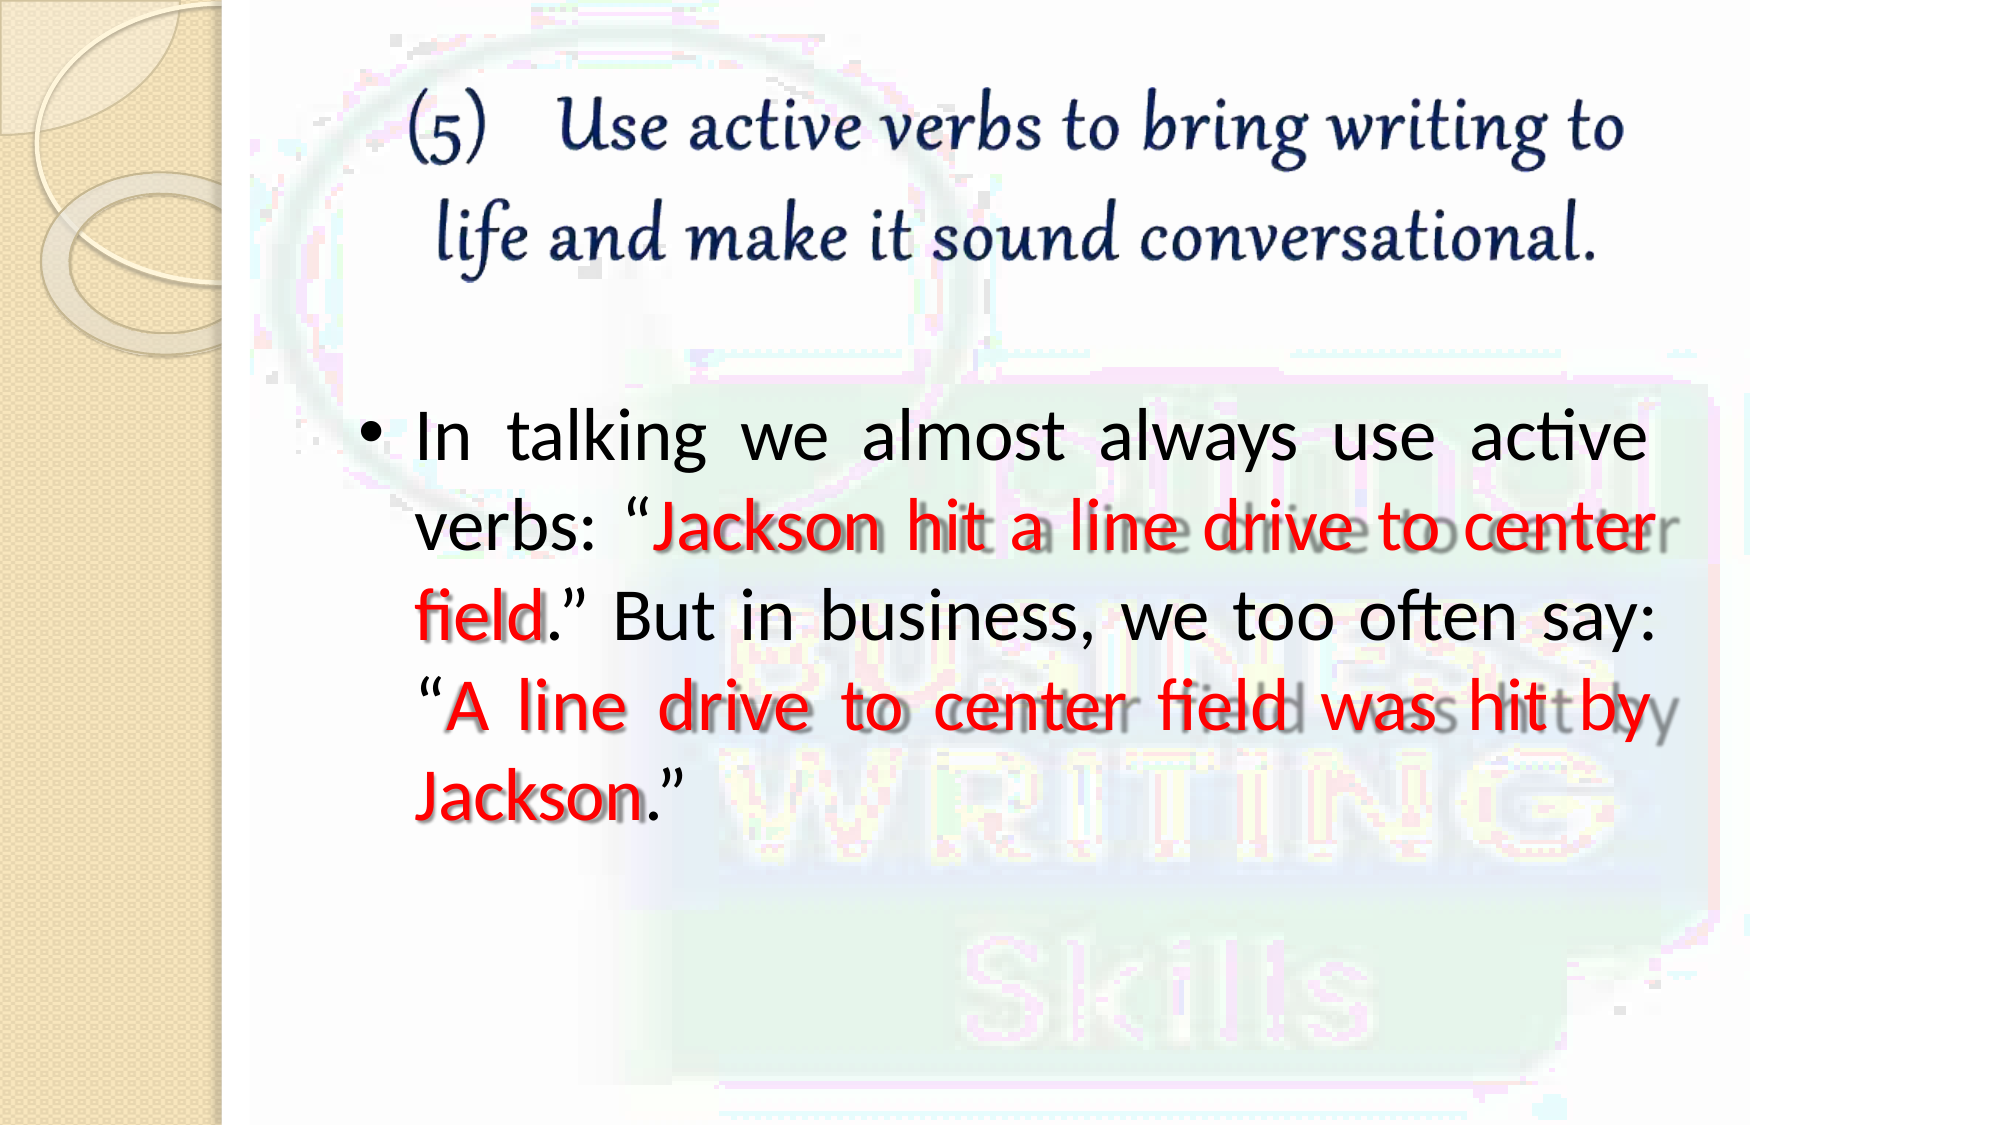

In talking we almost always use active  verbs: “Jackson hit a line drive to center  field.” But in business, we too often say:  “A line drive to center field was hit by  Jackson.”